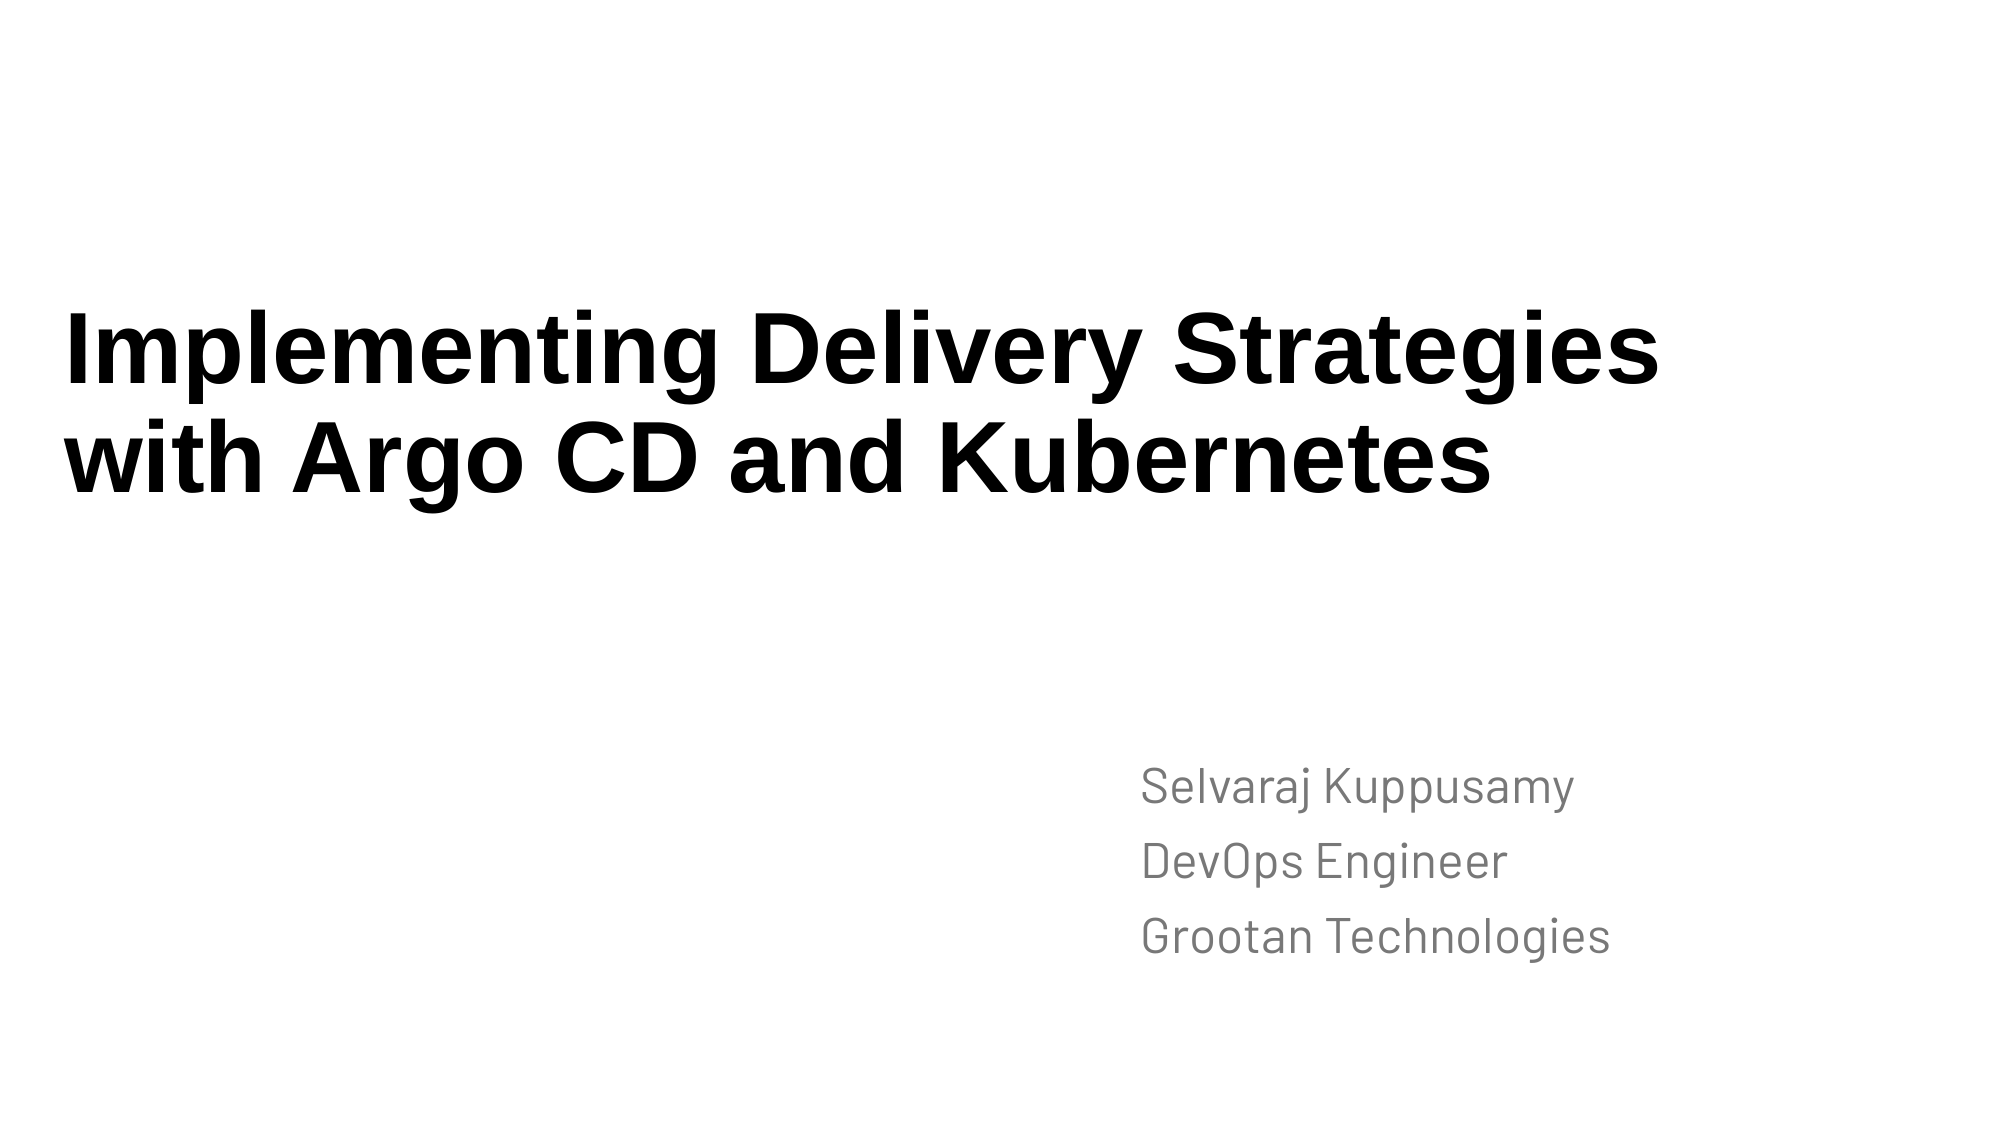

# Implementing Delivery Strategies with Argo CD and Kubernetes
						Selvaraj Kuppusamy
						DevOps Engineer
						Grootan Technologies